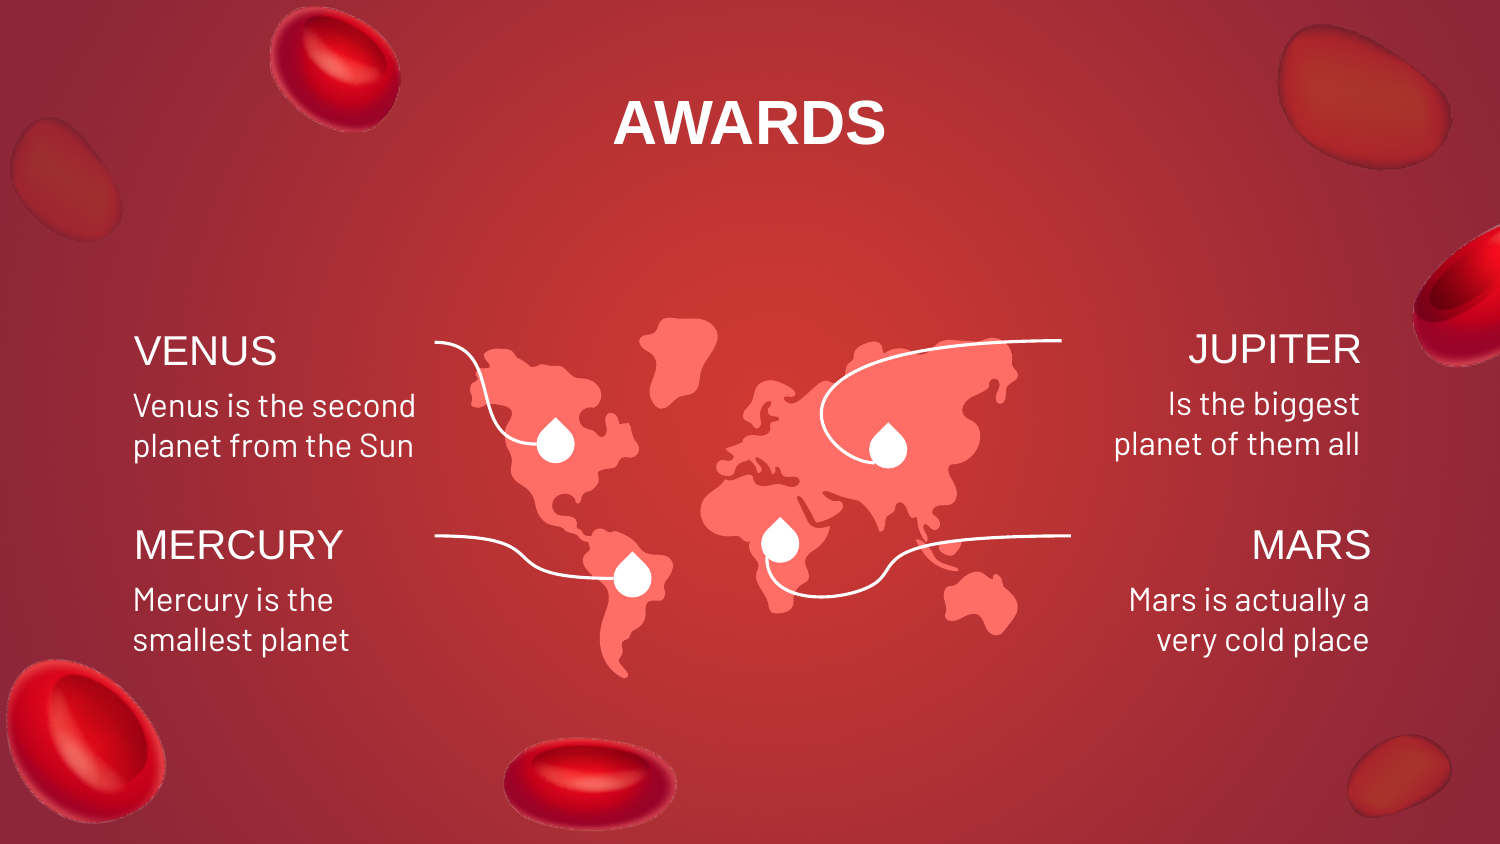

# AWARDS
JUPITER
VENUS

Is the biggest planet of them all
Venus is the second planet from the Sun

MERCURY
MARS

Mercury is the smallest planet
Mars is actually a very cold place